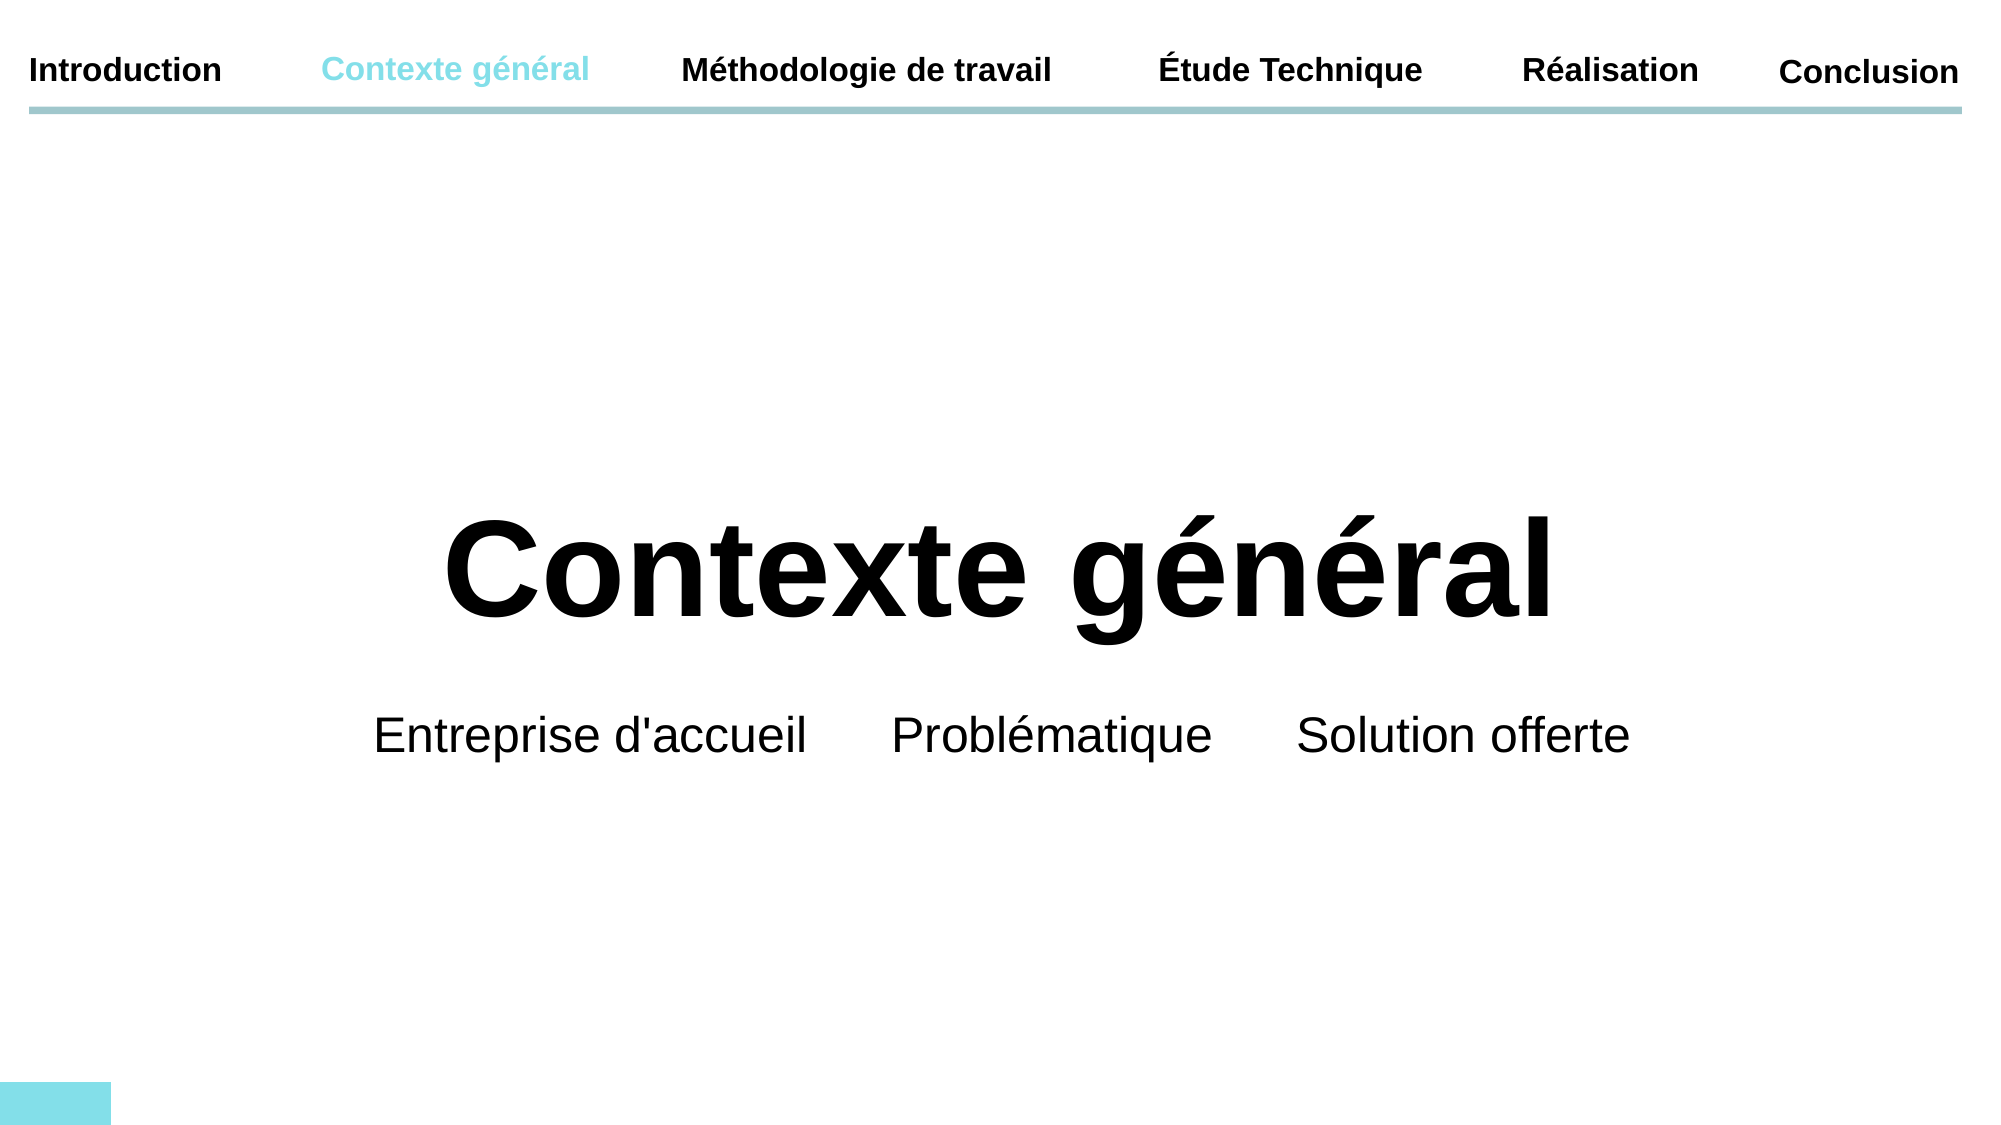

Contexte général
Introduction
Méthodologie de travail
 Étude Technique
Réalisation
Conclusion

Contexte général
Entreprise d'accueil      Problématique      Solution offerte